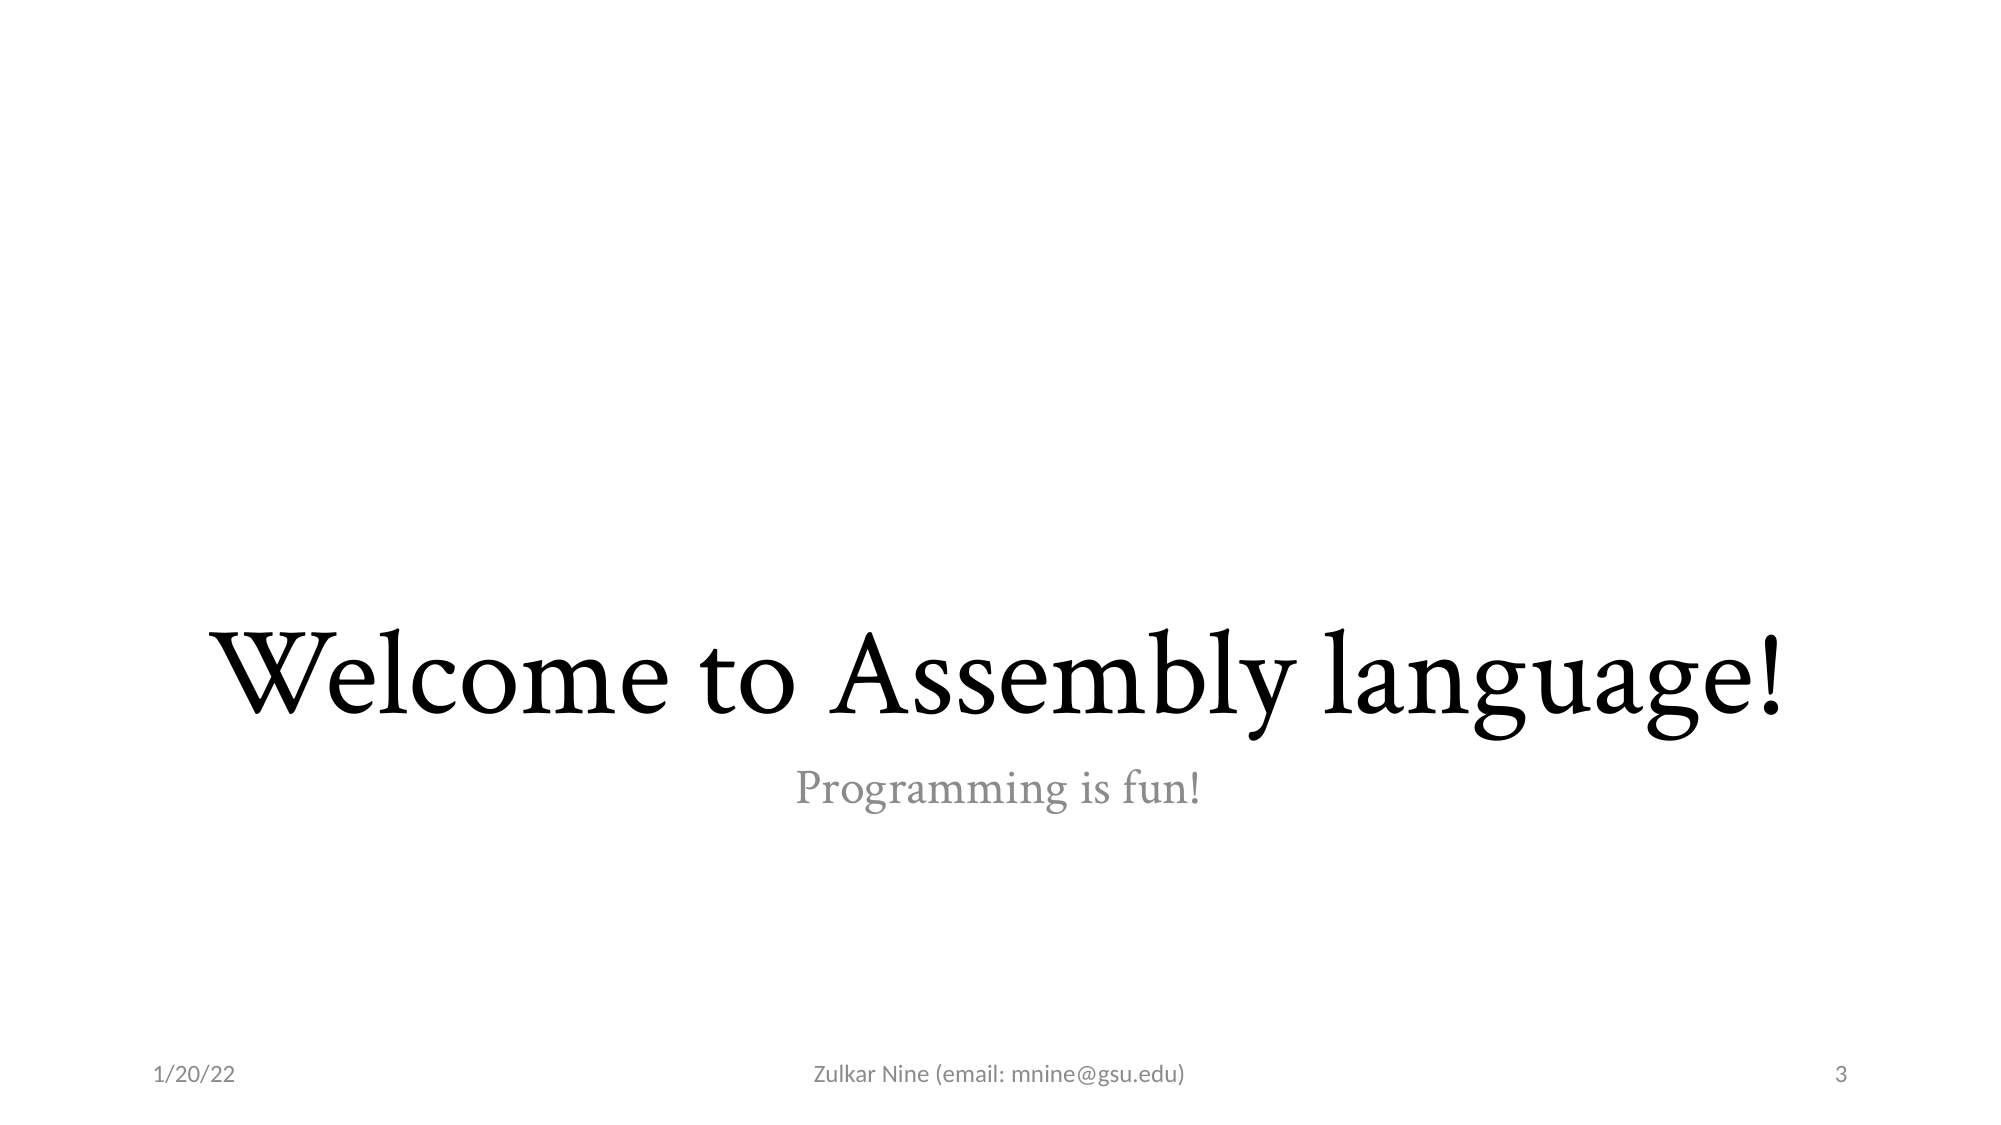

# Welcome to Assembly language!
Programming is fun!
1/20/22
Zulkar Nine (email: mnine@gsu.edu)
3